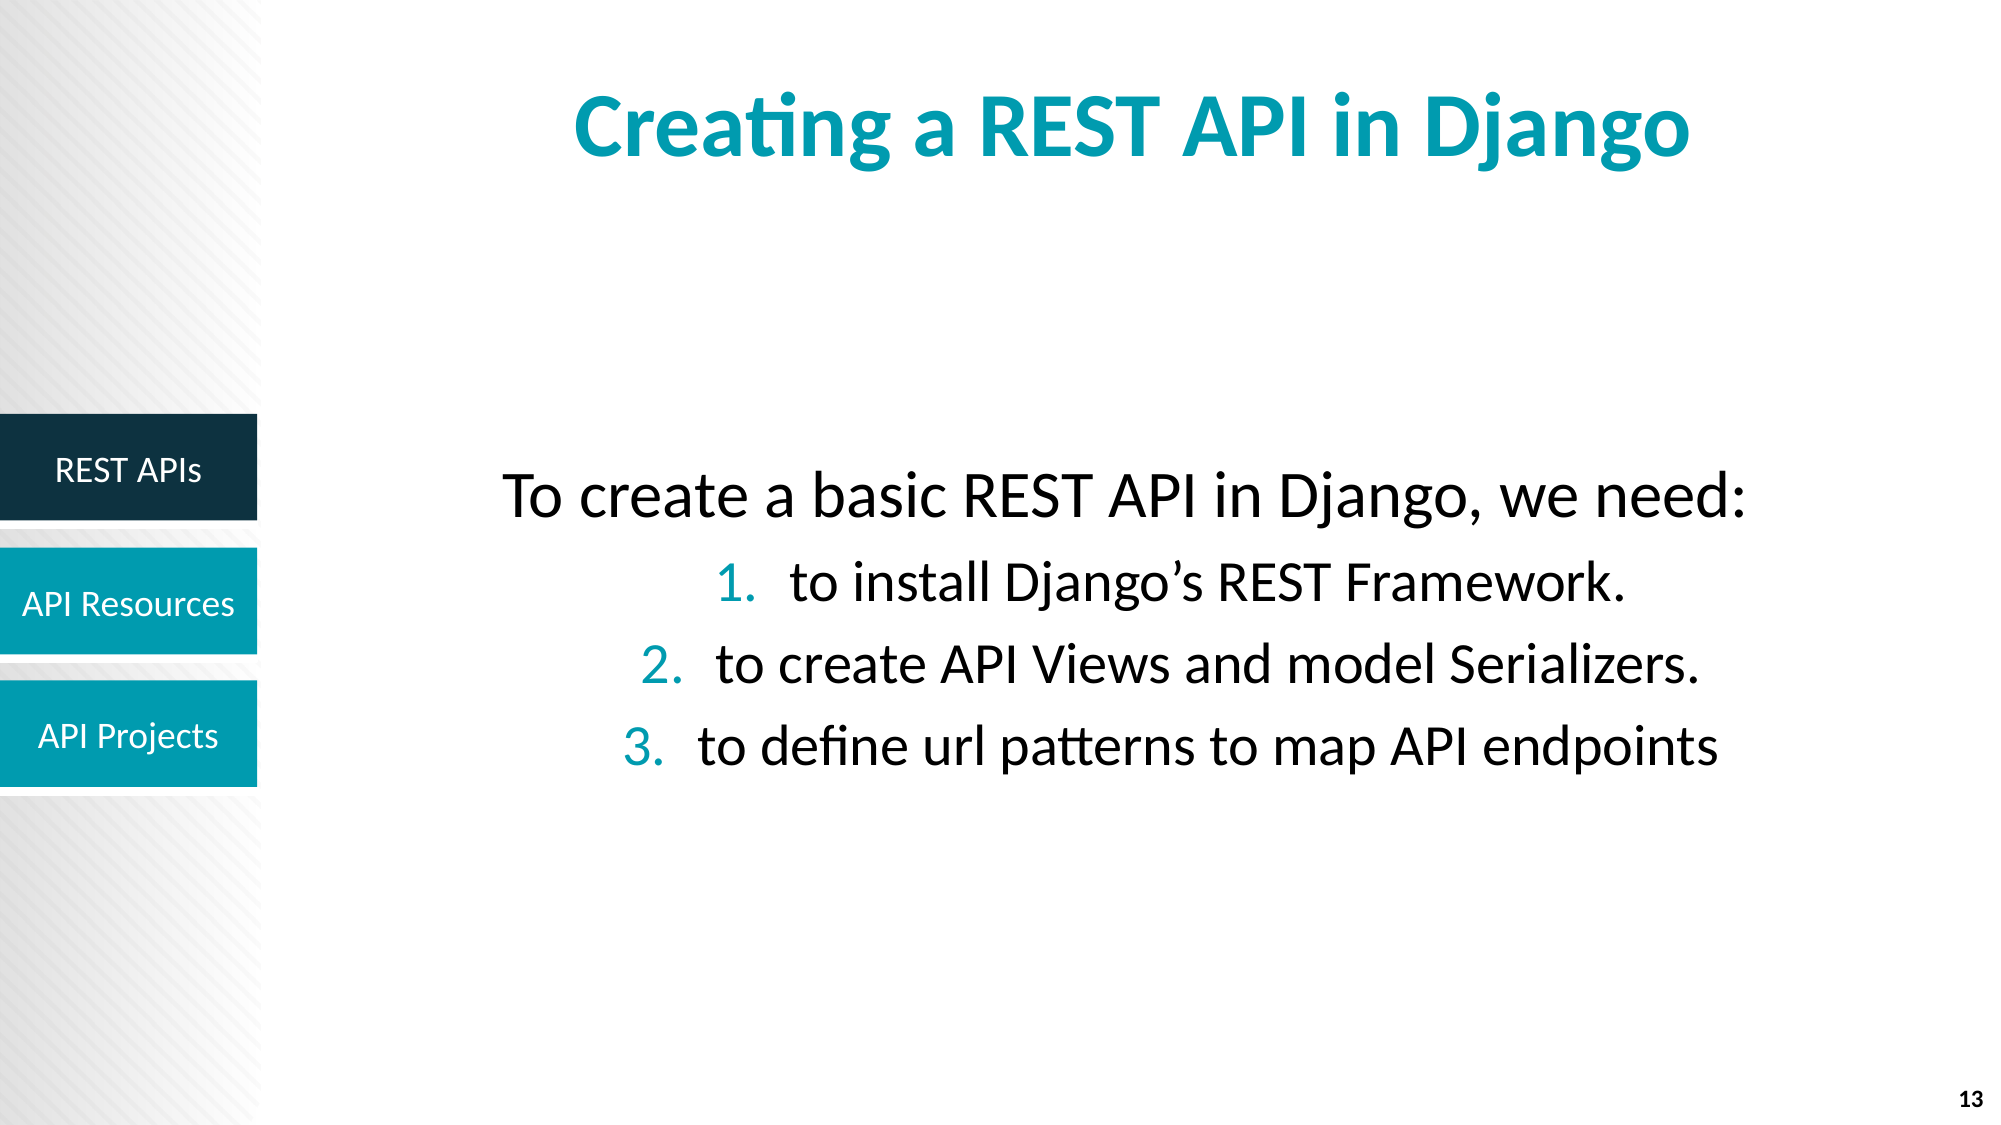

# Creating a REST API in Django
To create a basic REST API in Django, we need:
to install Django’s REST Framework.
to create API Views and model Serializers.
to define url patterns to map API endpoints
13